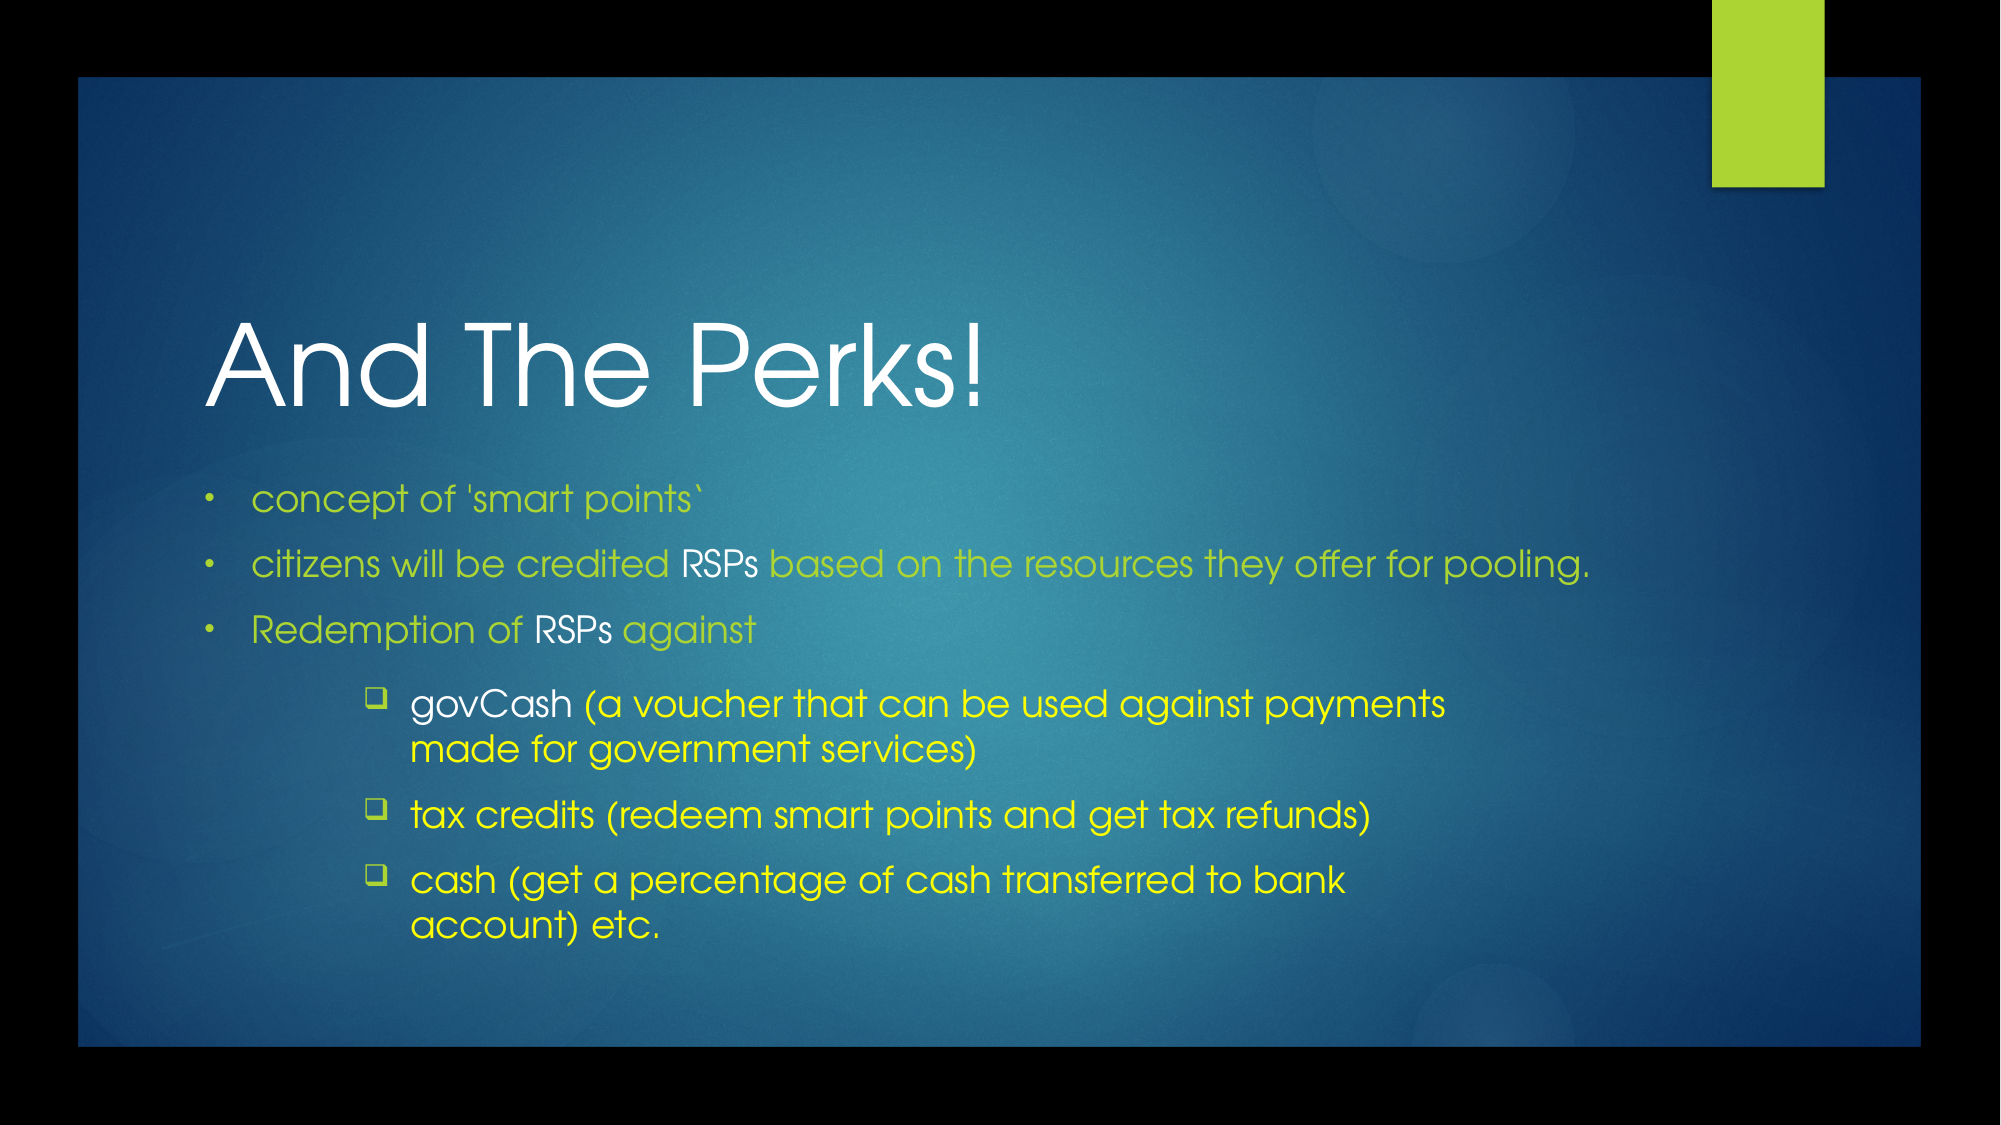

# And The Perks!
concept of 'smart points‘
citizens will be credited RSPs based on the resources they offer for pooling.
Redemption of RSPs against

govCash (a voucher that can be used against payments made for government services)
tax credits (redeem smart points and get tax refunds)
cash (get a percentage of cash transferred to bank account) etc.